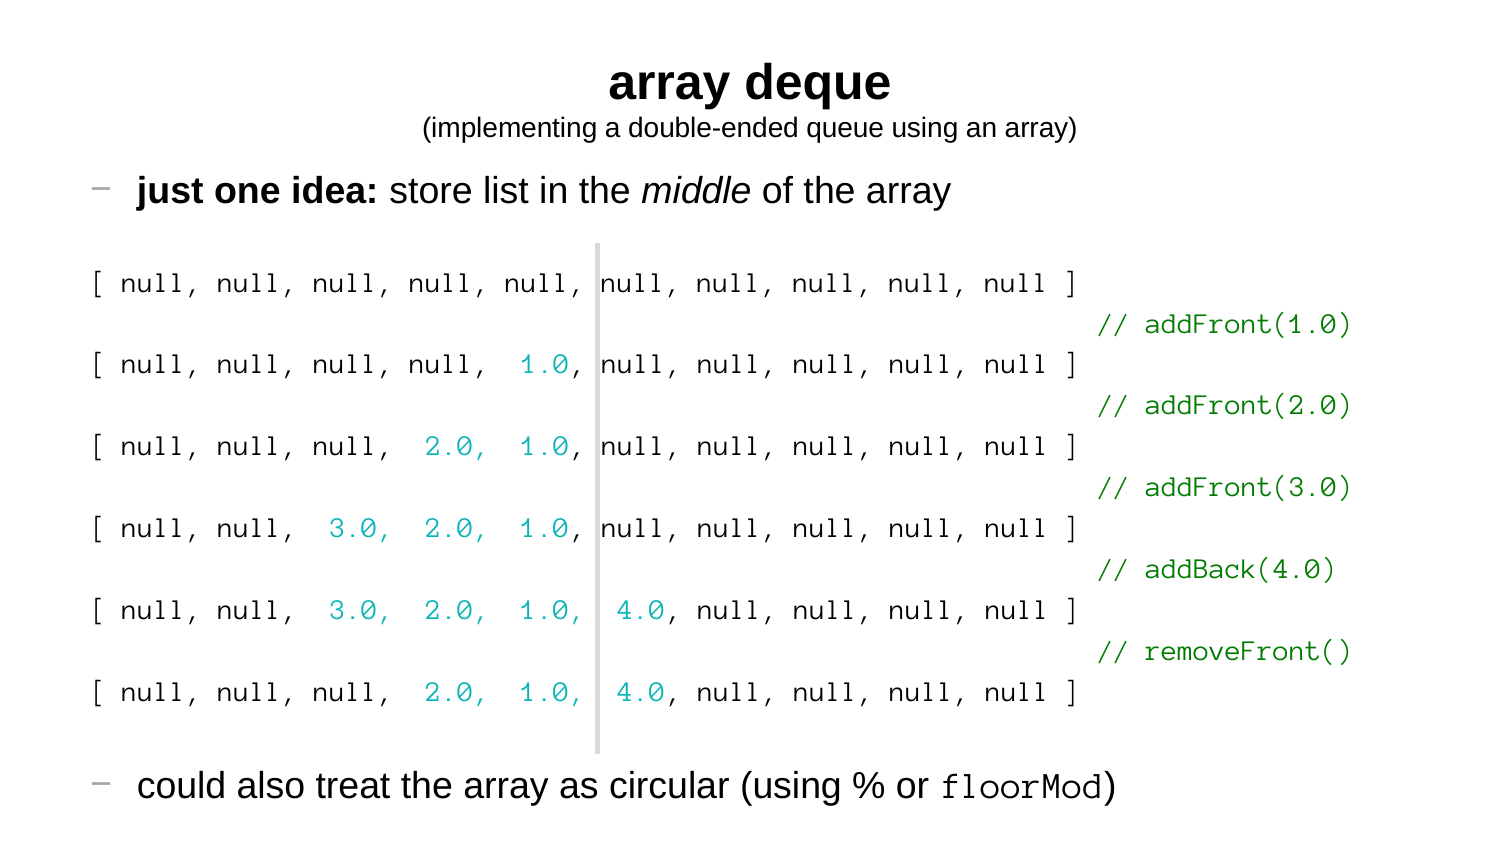

# array deque (implementing a double-ended queue using an array)
just one idea: store list in the middle of the array

[ null, null, null, null, null, null, null, null, null, null ]
                                                               // addFront(1.0)
[ null, null, null, null,  1.0, null, null, null, null, null ]
                                                               // addFront(2.0)
[ null, null, null,  2.0,  1.0, null, null, null, null, null ]
                                                               // addFront(3.0)
[ null, null,  3.0,  2.0,  1.0, null, null, null, null, null ]
                                                               // addBack(4.0)
[ null, null,  3.0,  2.0,  1.0,  4.0, null, null, null, null ]
                                                               // removeFront()
[ null, null, null,  2.0,  1.0,  4.0, null, null, null, null ]

could also treat the array as circular (using % or floorMod)